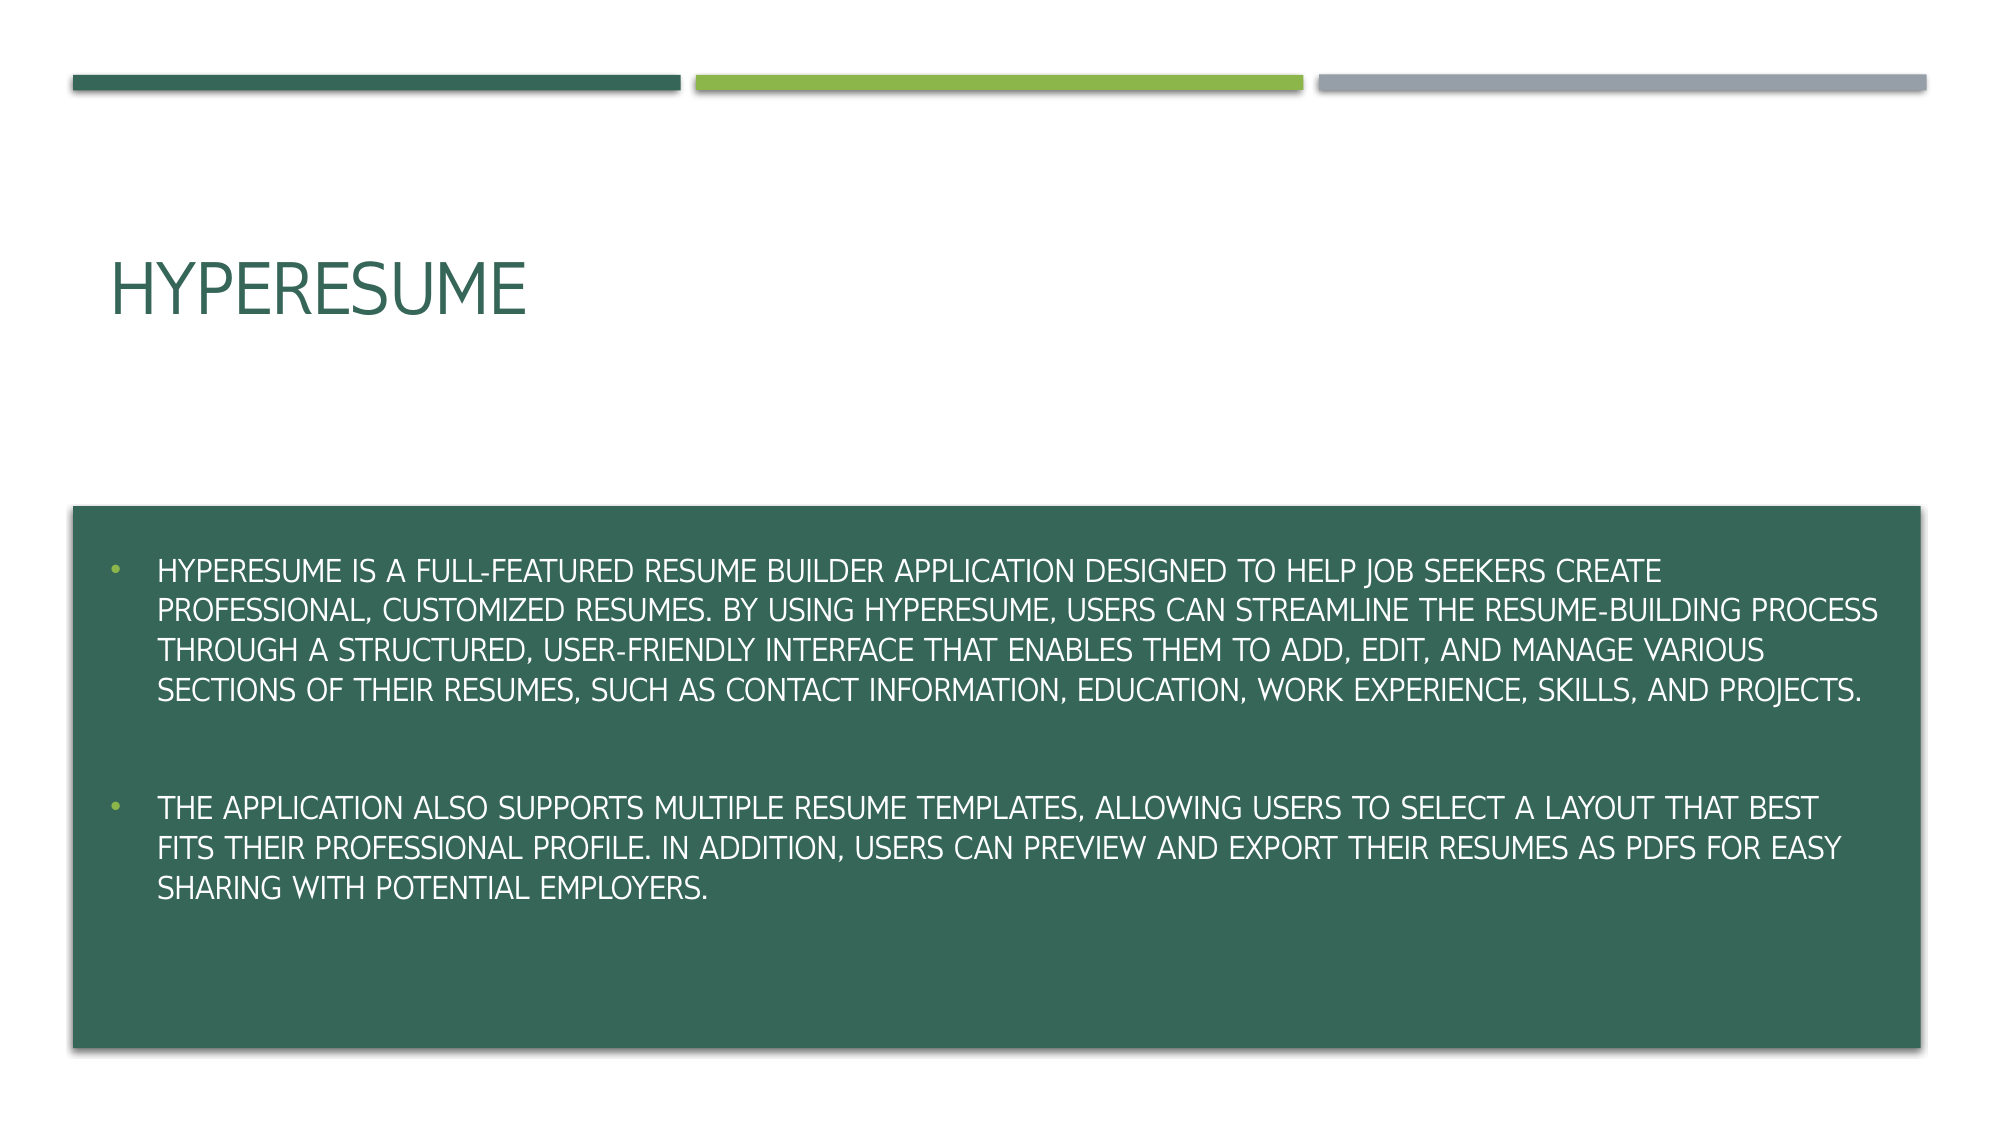

# Hyperesume
Hyperesume is a full-featured resume builder application designed to help job seekers create professional, customized resumes. By using Hyperesume, users can streamline the resume-building process through a structured, user-friendly interface that enables them to add, edit, and manage various sections of their resumes, such as contact information, education, work experience, skills, and projects.

The application also supports multiple resume templates, allowing users to select a layout that best fits their professional profile. In addition, users can preview and export their resumes as PDFs for easy sharing with potential employers.